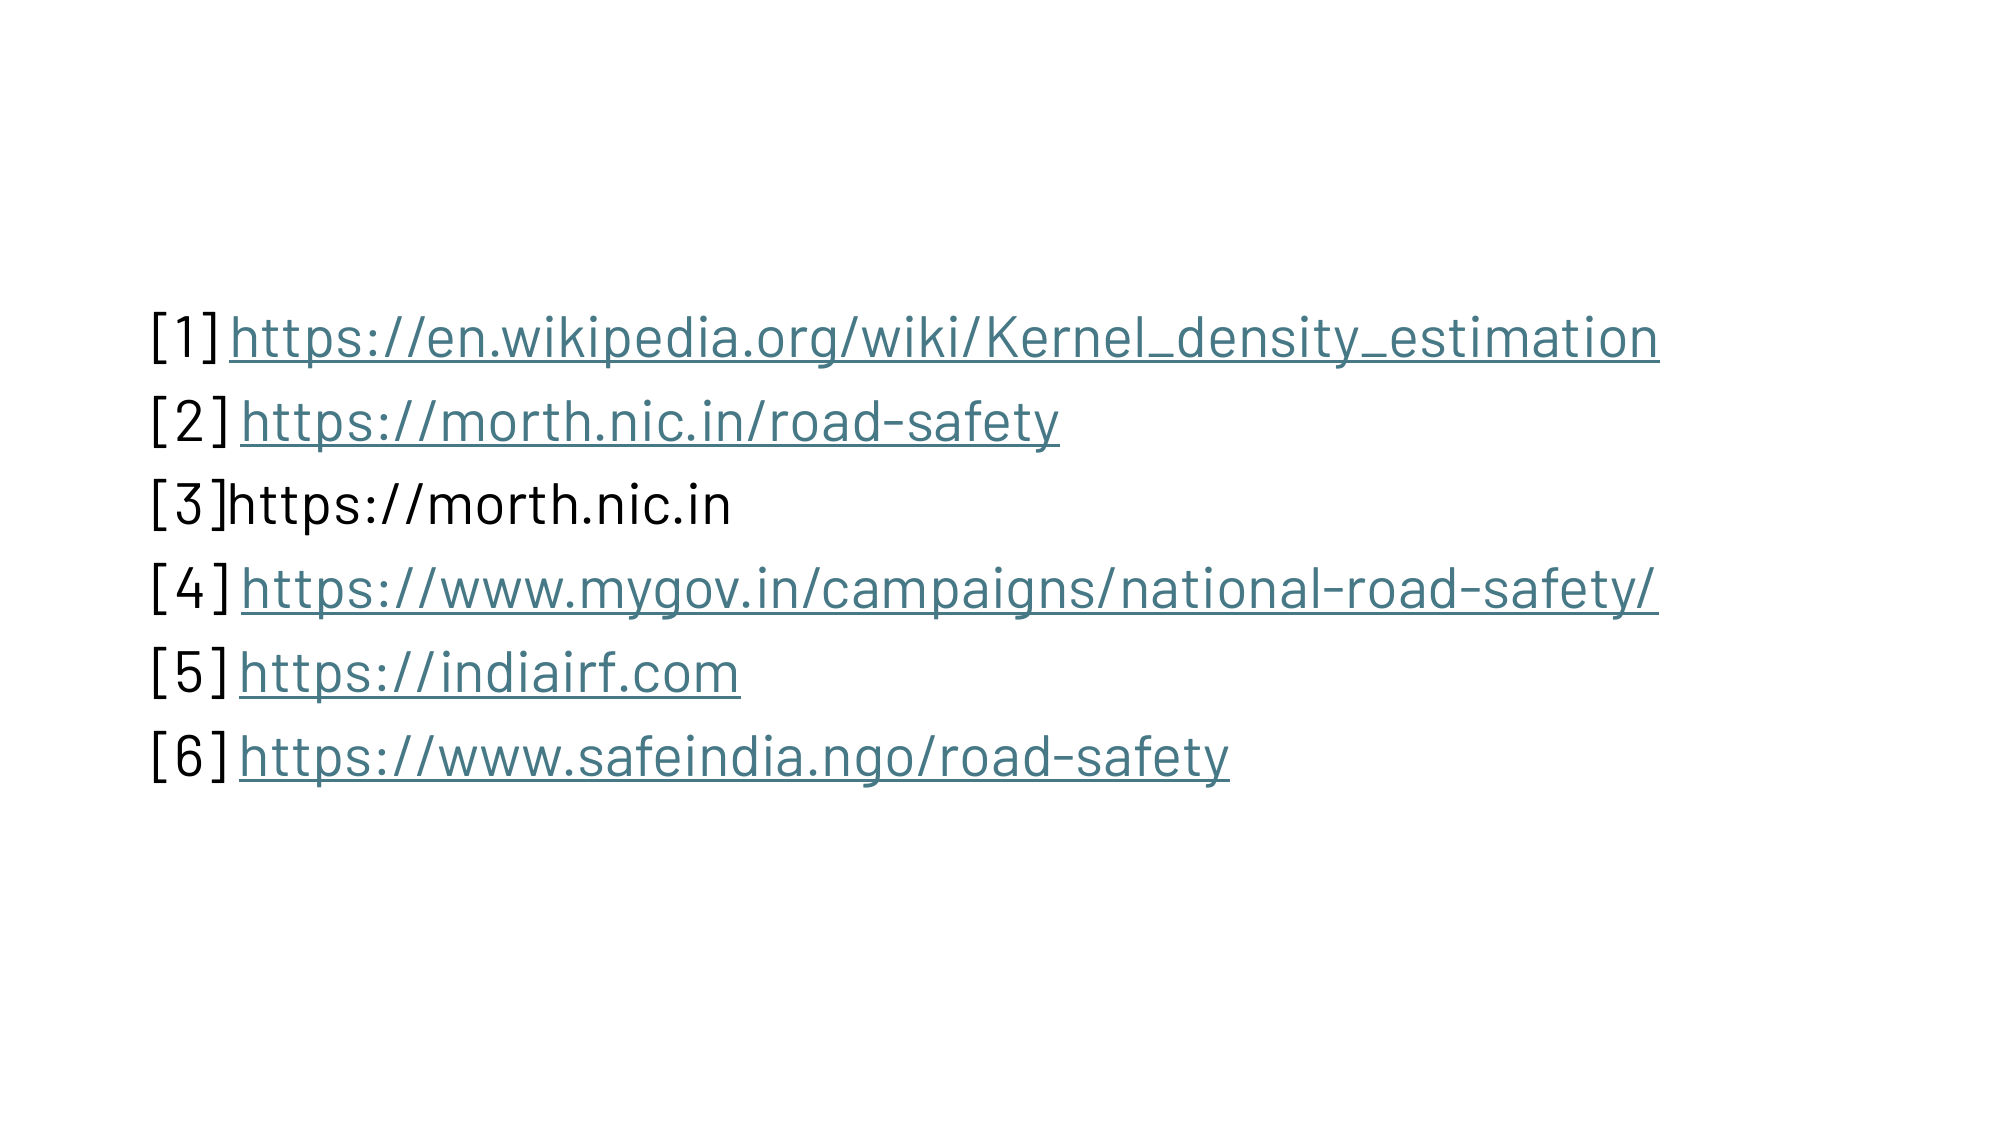

#
[1] https://en.wikipedia.org/wiki/Kernel_density_estimation
[2] https://morth.nic.in/road-safety
[3]https://morth.nic.in
[4] https://www.mygov.in/campaigns/national-road-safety/
[5] https://indiairf.com
[6] https://www.safeindia.ngo/road-safety